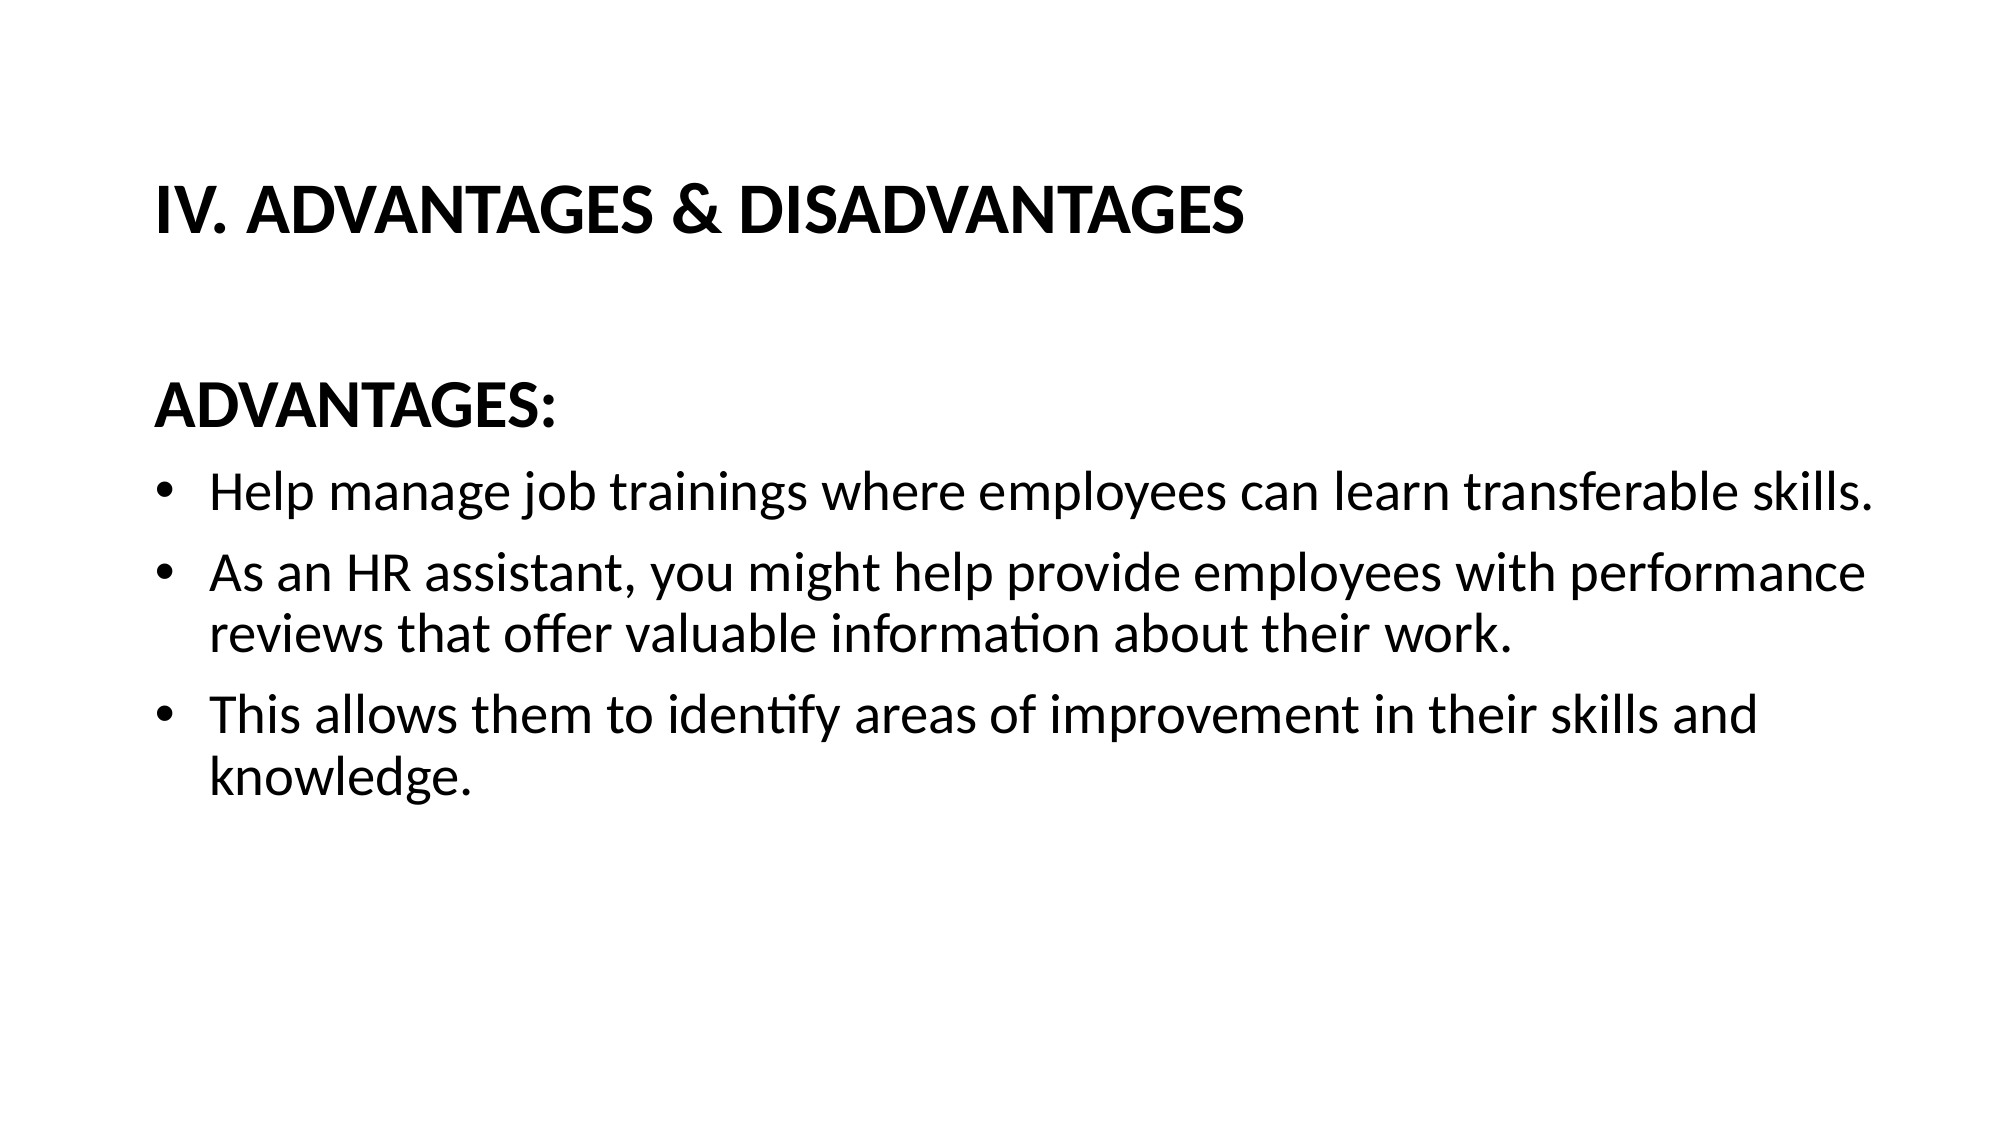

IV. ADVANTAGES & DISADVANTAGES

ADVANTAGES:
Help manage job trainings where employees can learn transferable skills.
As an HR assistant, you might help provide employees with performance reviews that offer valuable information about their work.
This allows them to identify areas of improvement in their skills and knowledge.